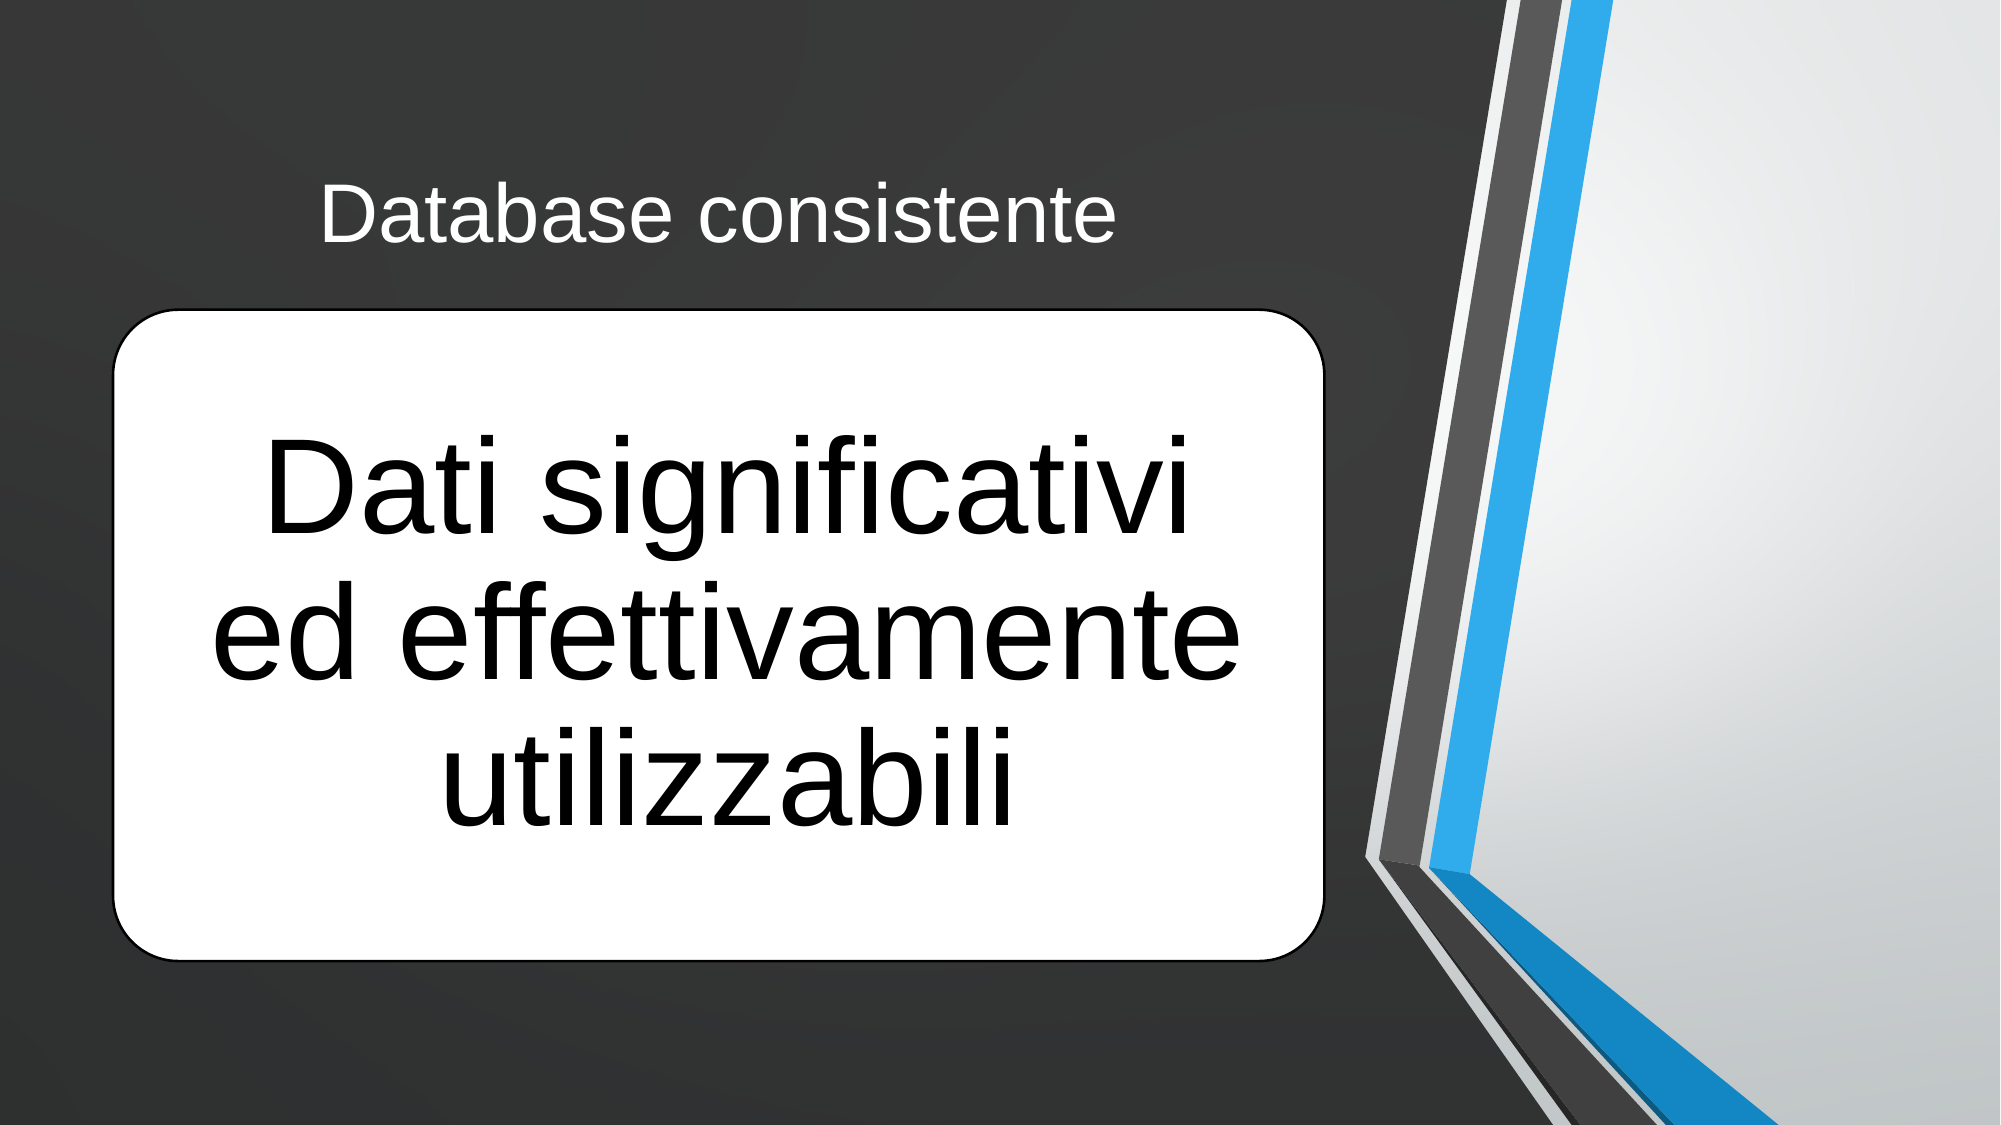

# Database consistente
Dati significativi ed effettivamente utilizzabili